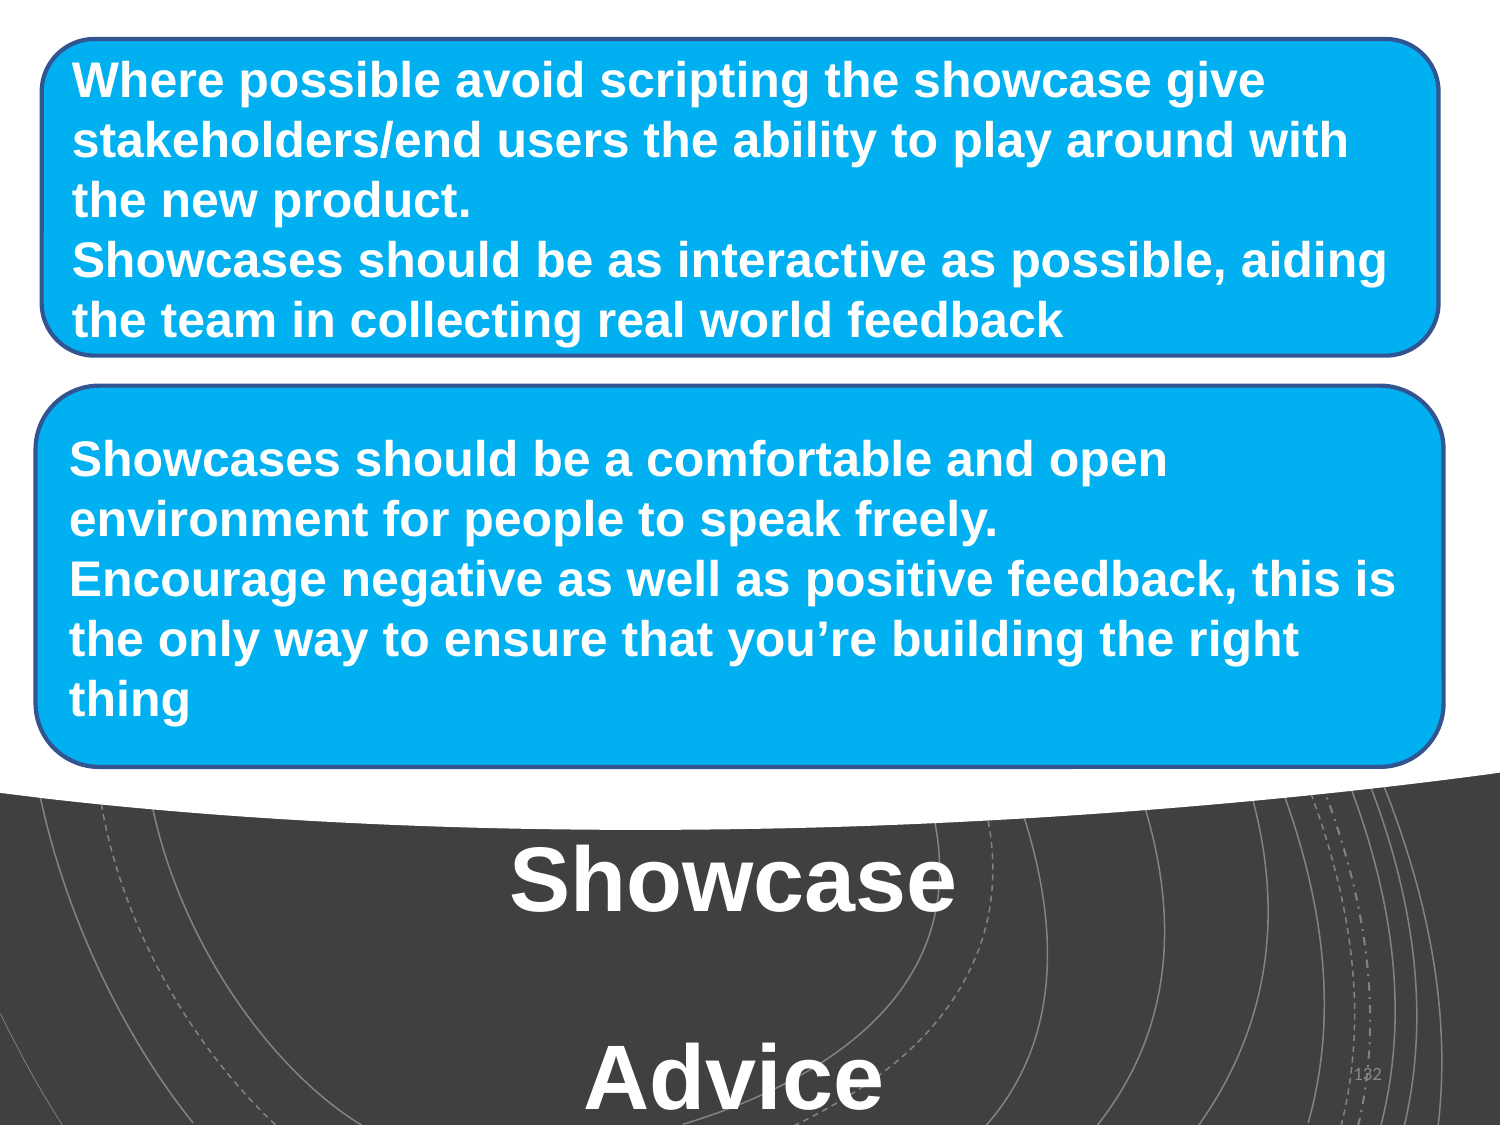

Where possible avoid scripting the showcase give stakeholders/end users the ability to play around with the new product.
Showcases should be as interactive as possible, aiding the team in collecting real world feedback
Showcases should be a comfortable and open environment for people to speak freely.
Encourage negative as well as positive feedback, this is the only way to ensure that you’re building the right thing
# Showcase Advice
132